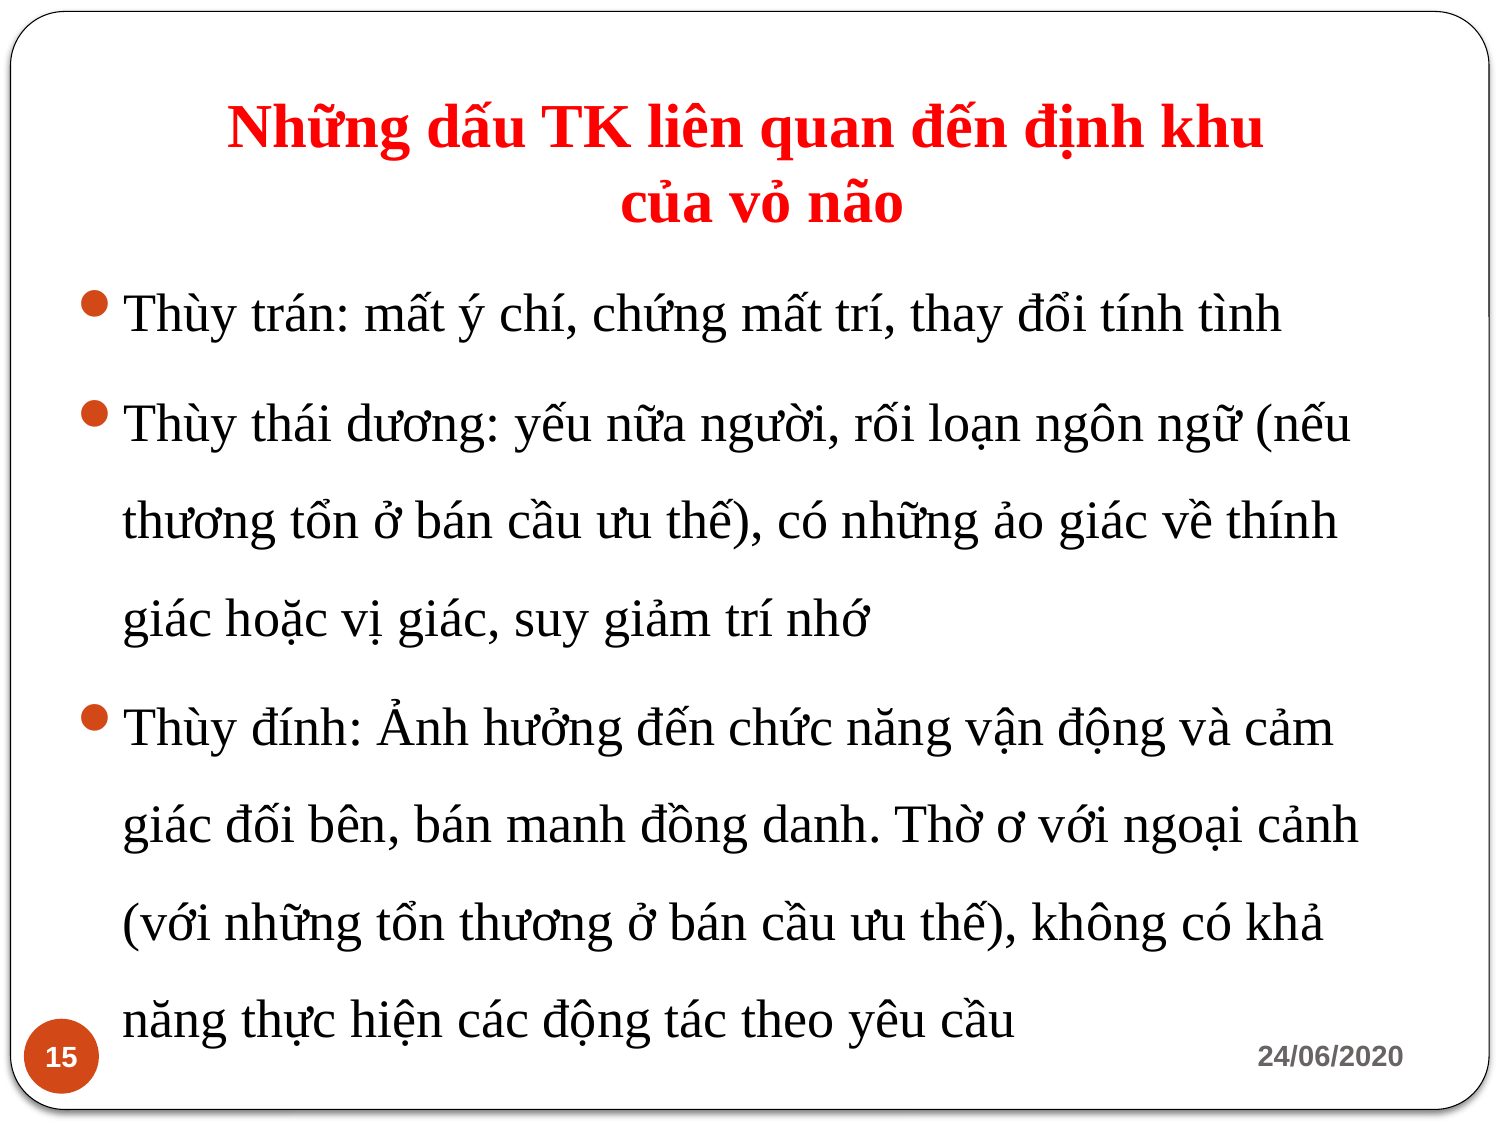

# Những dấu TK liên quan đến định khu của vỏ não
Thùy trán: mất ý chí, chứng mất trí, thay đổi tính tình
Thùy thái dương: yếu nữa người, rối loạn ngôn ngữ (nếu thương tổn ở bán cầu ưu thế), có những ảo giác về thính giác hoặc vị giác, suy giảm trí nhớ
Thùy đính: Ảnh hưởng đến chức năng vận động và cảm giác đối bên, bán manh đồng danh. Thờ ơ với ngoại cảnh (với những tổn thương ở bán cầu ưu thế), không có khả năng thực hiện các động tác theo yêu cầu
24/06/2020
15